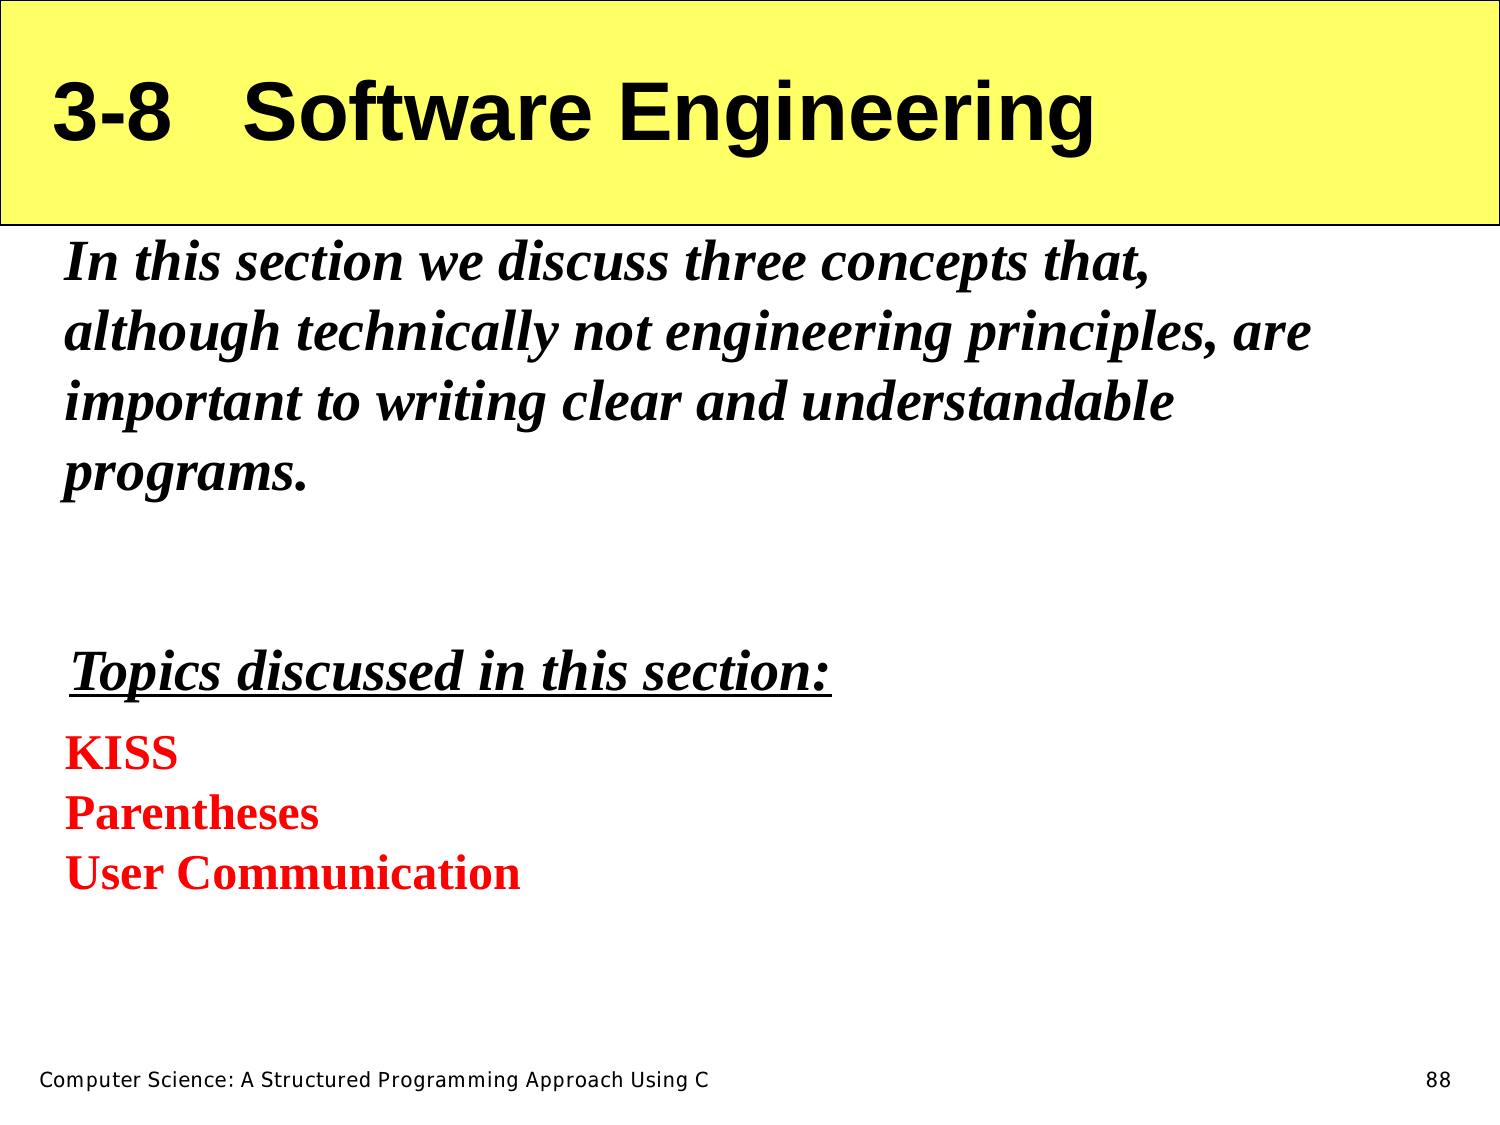

3-8   Software Engineering
In this section we discuss three concepts that, although technically not engineering principles, are important to writing clear and understandable programs.
Topics discussed in this section:
KISS
Parentheses
User Communication
Computer Science: A Structured Programming Approach Using C
88